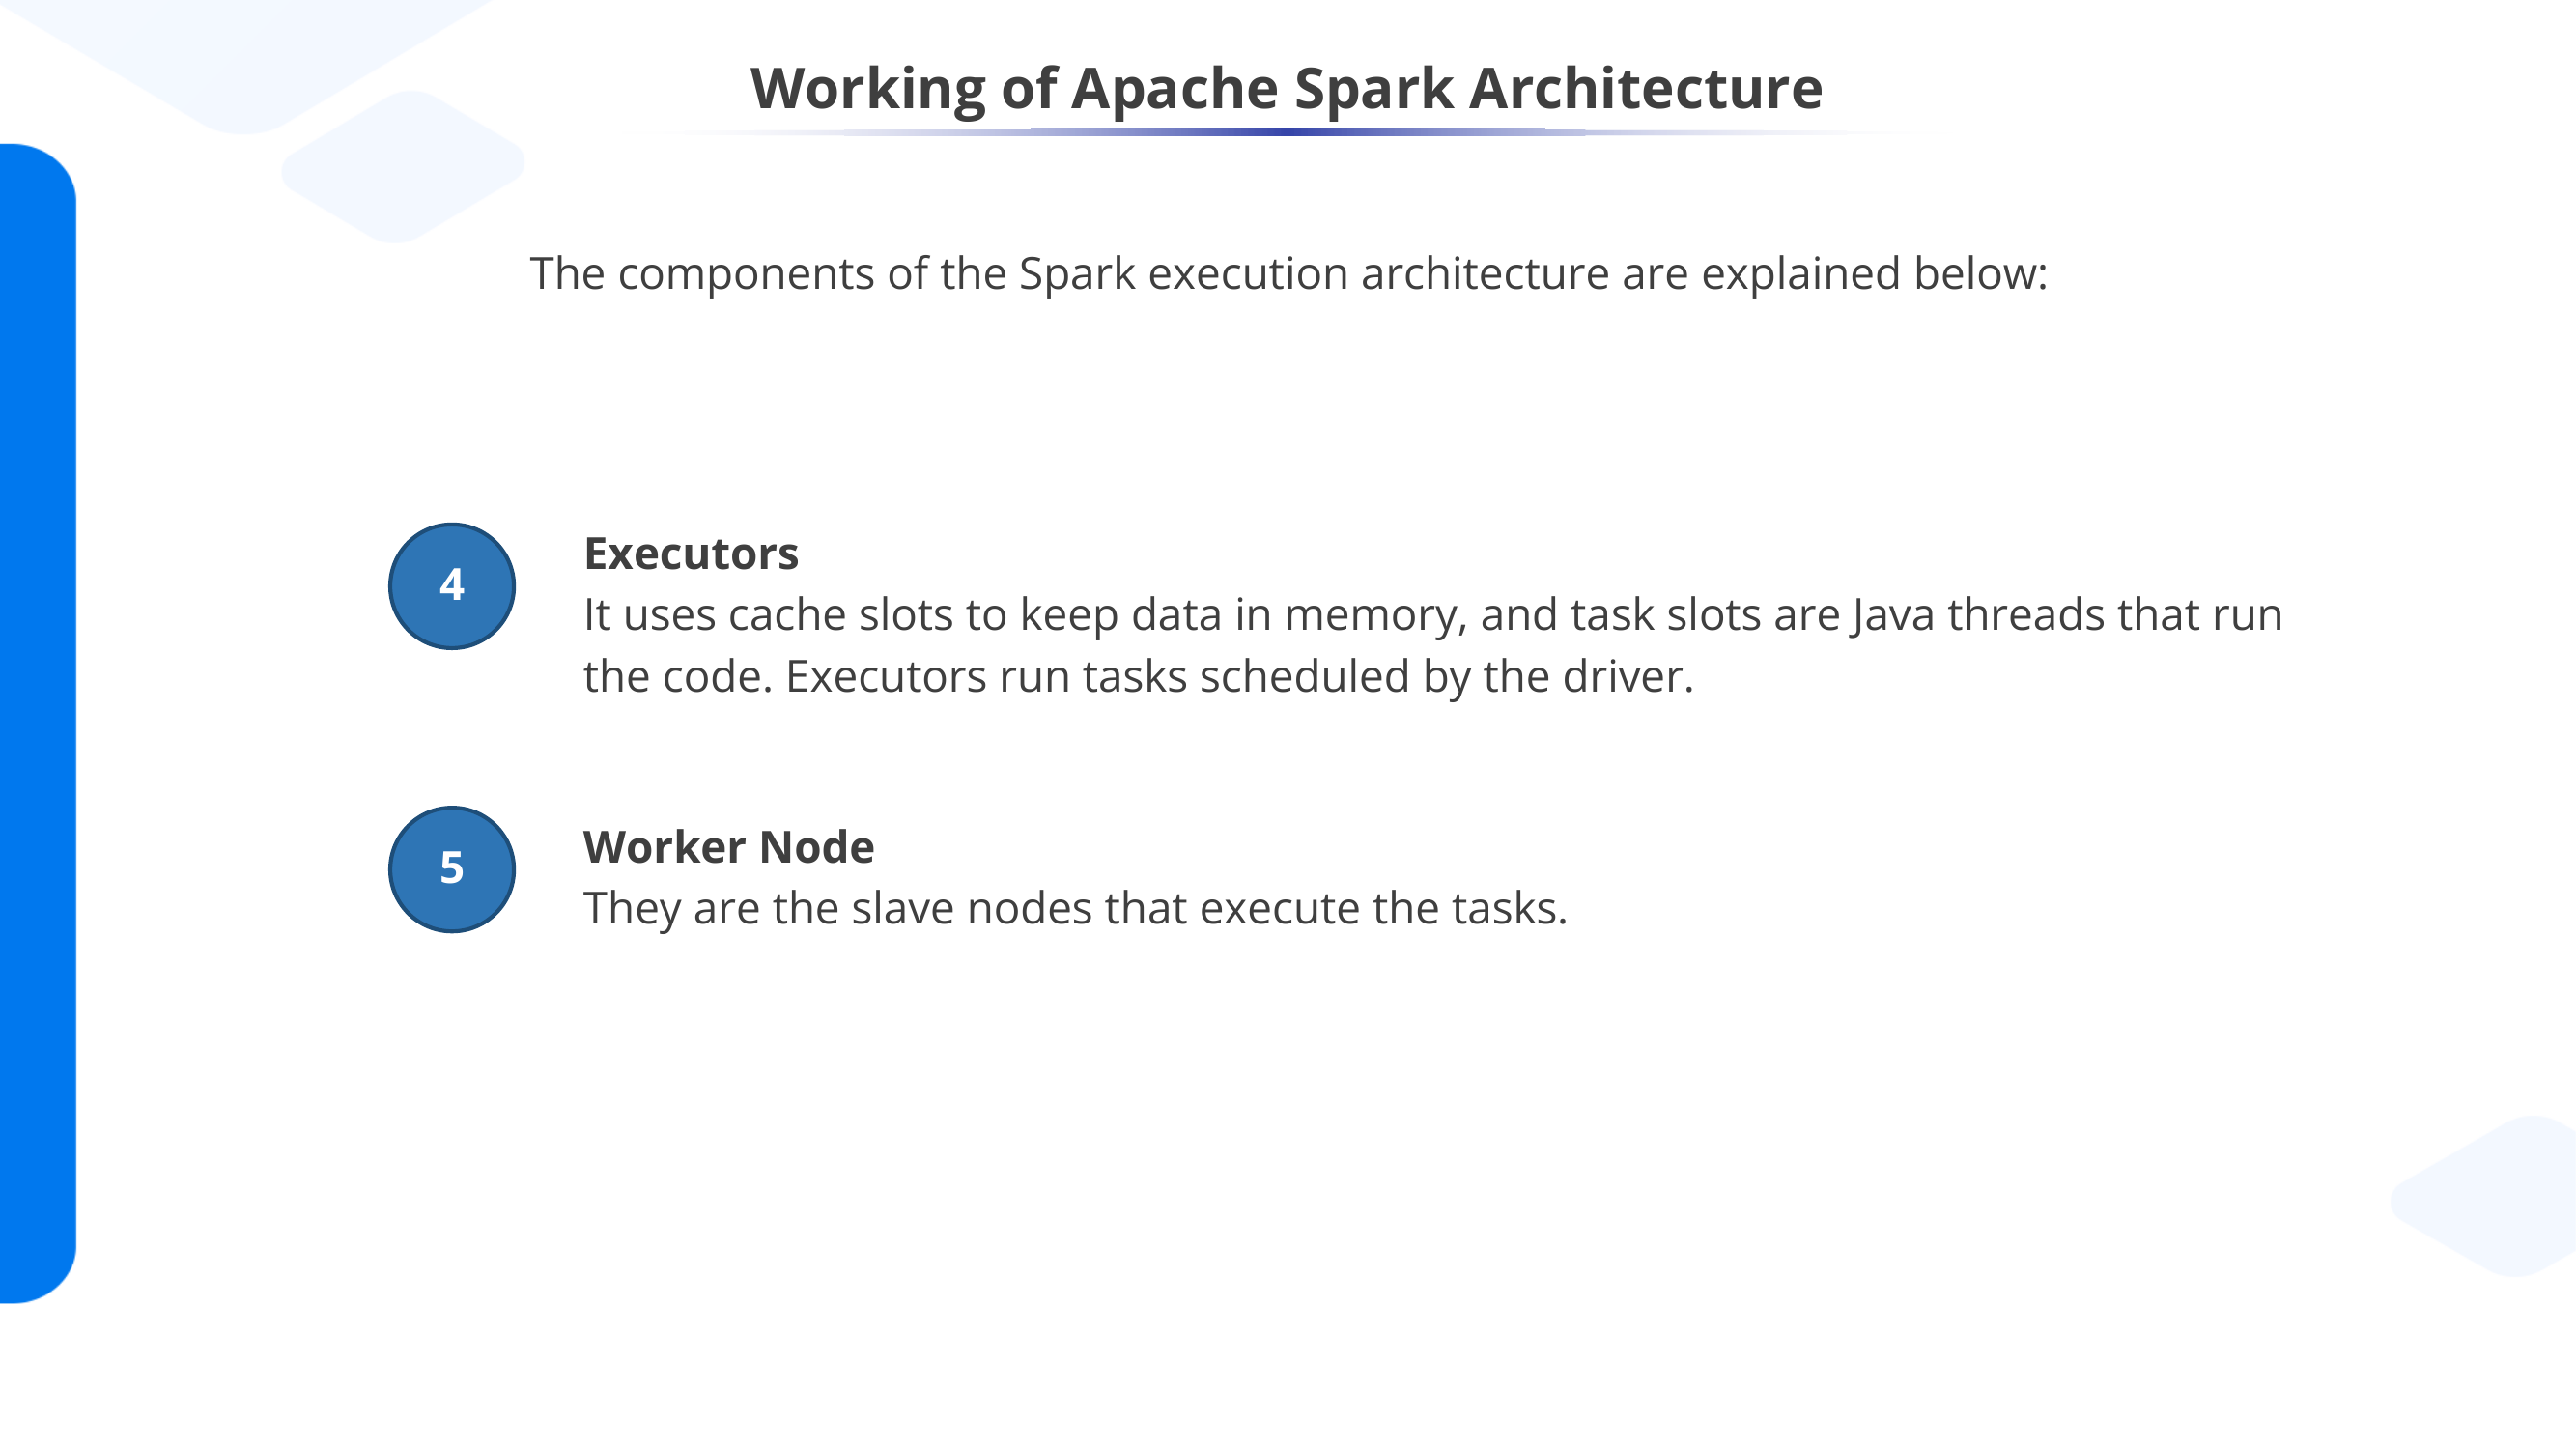

# Working of Apache Spark Architecture

The components of the Spark execution architecture are explained below:
Executors
It uses cache slots to keep data in memory, and task slots are Java threads that run the code. Executors run tasks scheduled by the driver.
4
Worker Node
They are the slave nodes that execute the tasks.
5